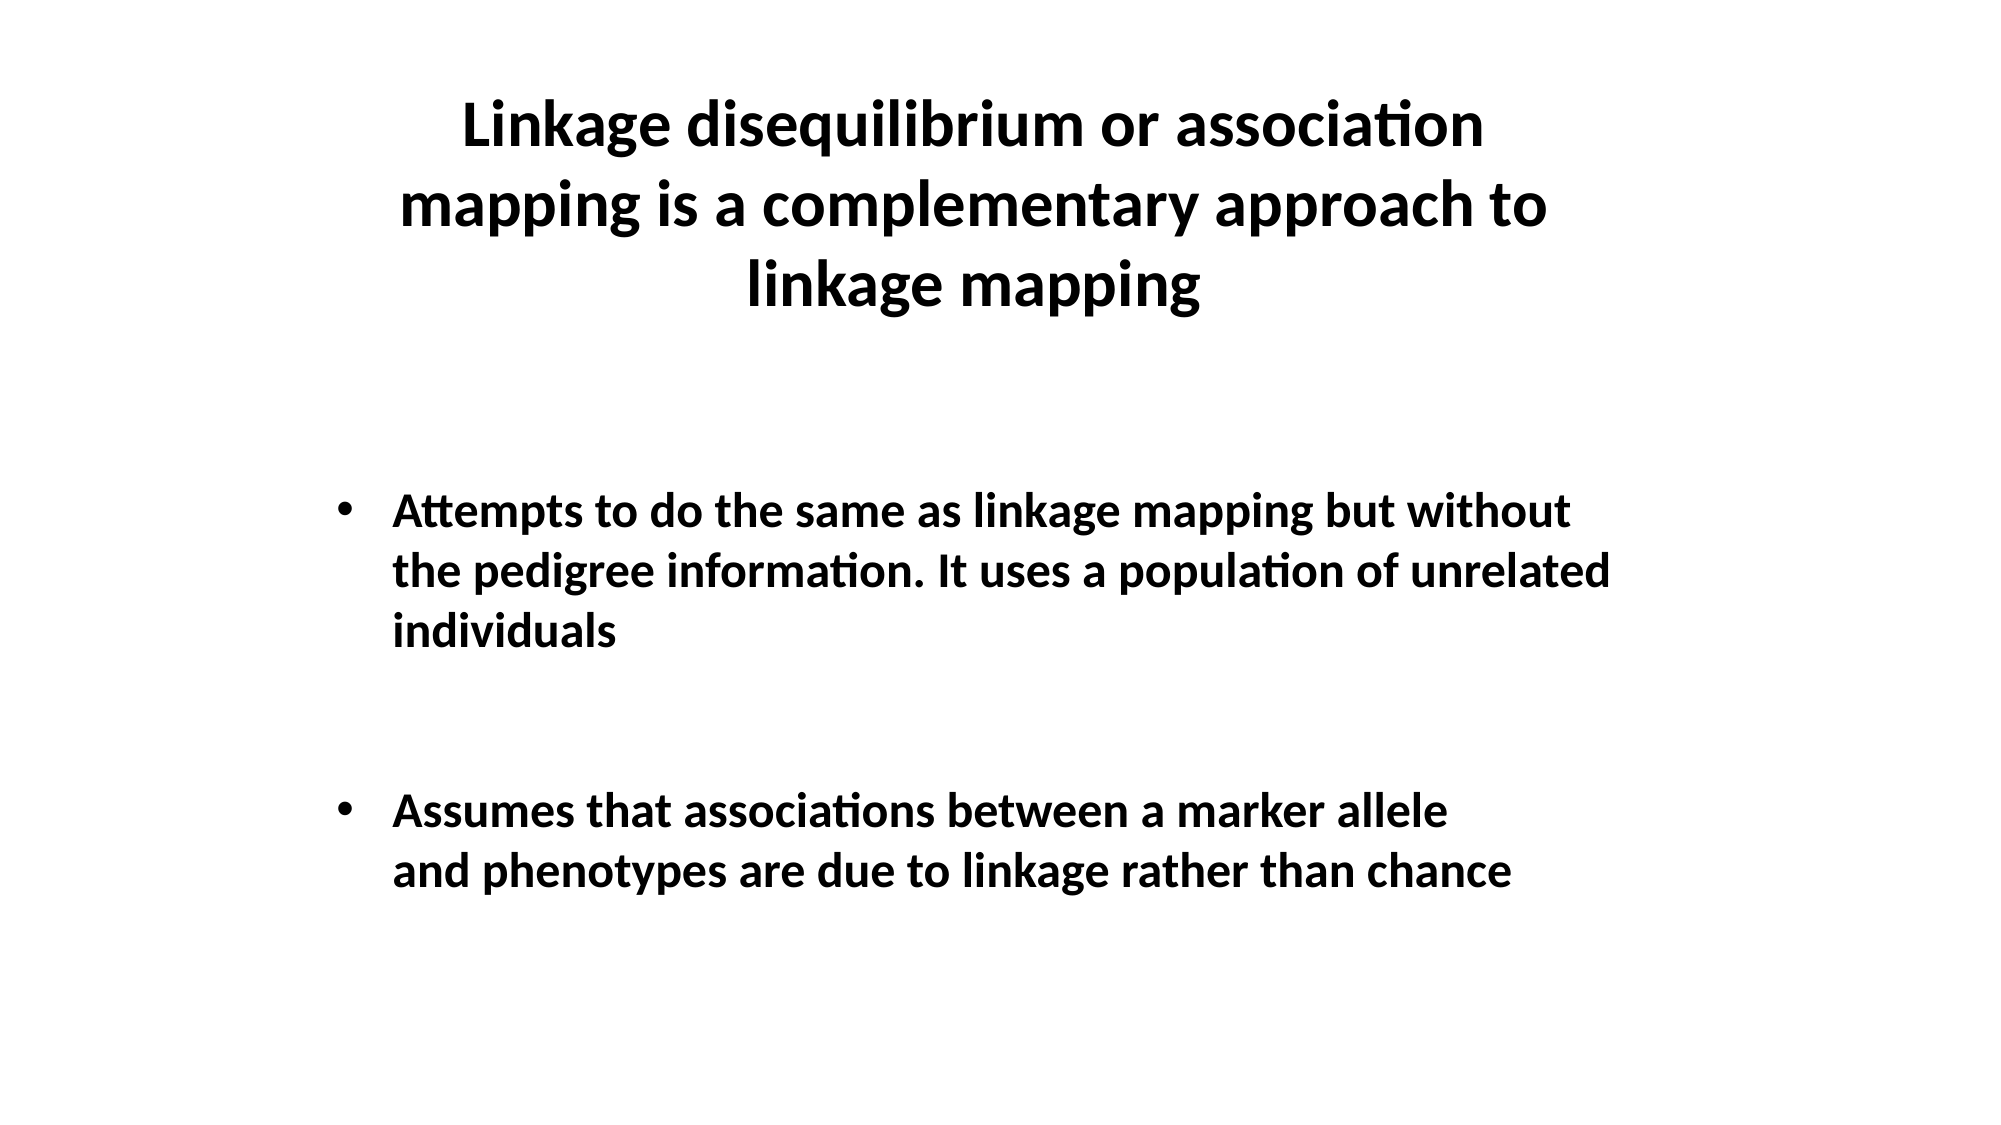

Linkage disequilibrium or association
mapping is a complementary approach to
linkage mapping
Attempts to do the same as linkage mapping but without
     the pedigree information. It uses a population of unrelated
     individuals

Assumes that associations between a marker allele
     and phenotypes are due to linkage rather than chance